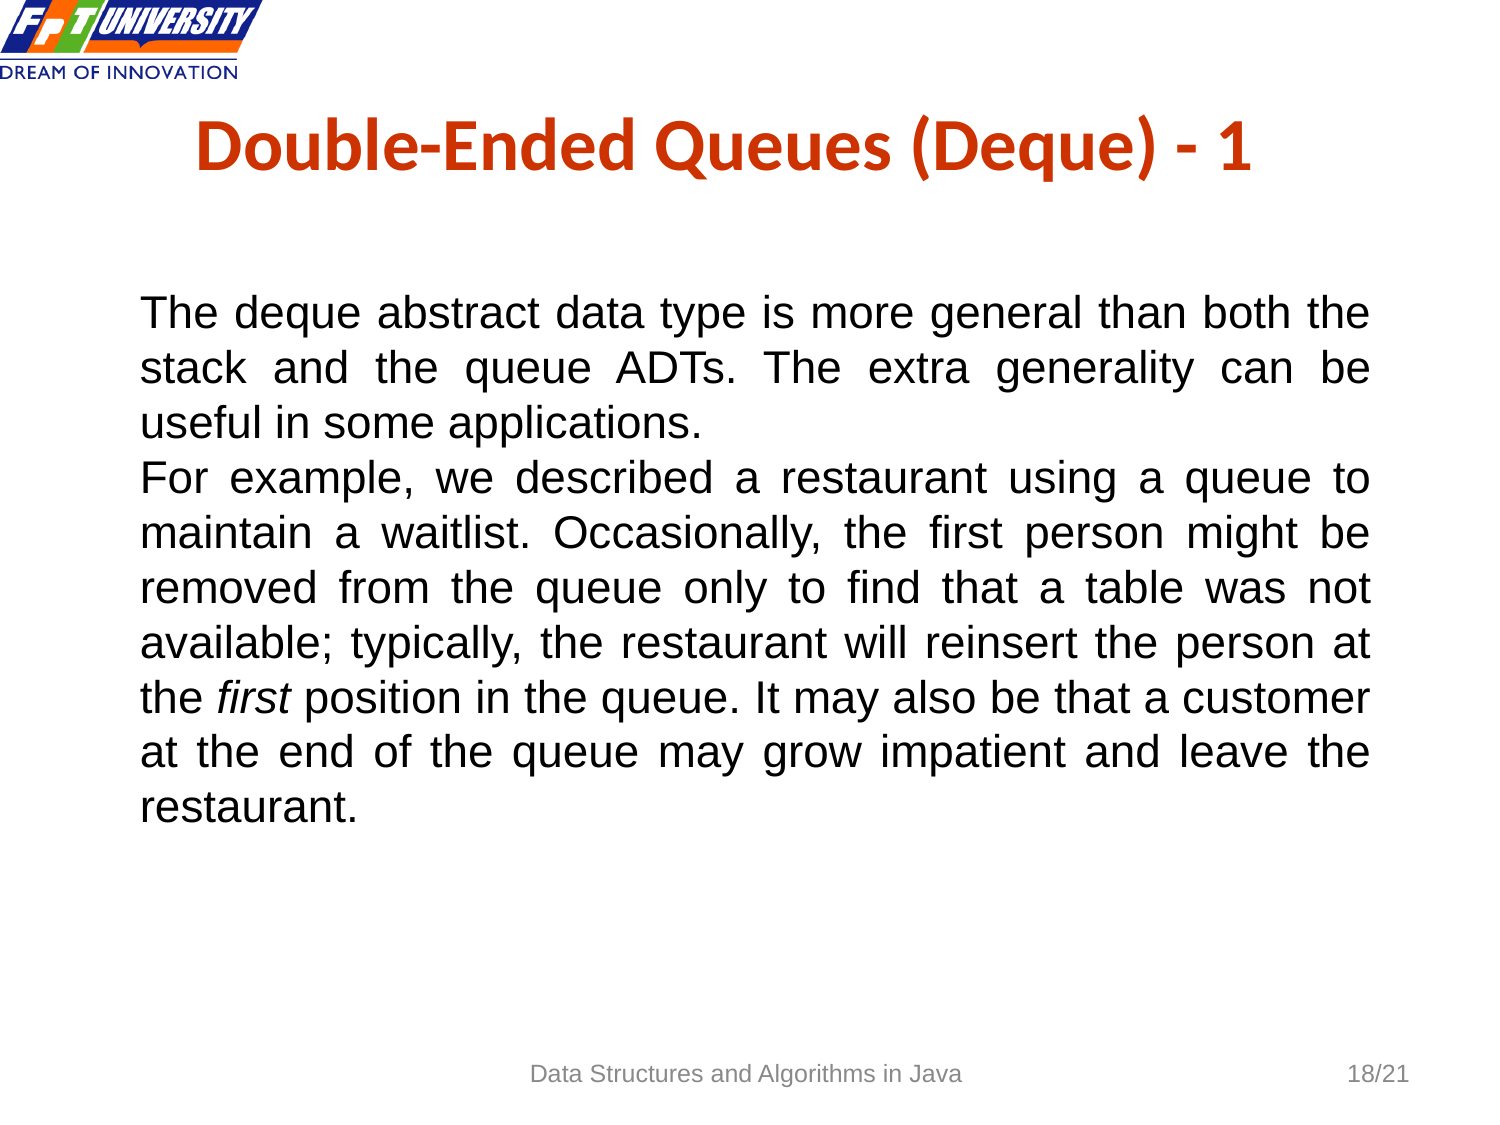

# Double-Ended Queues (Deque) - 1
 18
The deque abstract data type is more general than both the stack and the queue ADTs. The extra generality can be useful in some applications.
For example, we described a restaurant using a queue to maintain a waitlist. Occasionally, the first person might be removed from the queue only to find that a table was not available; typically, the restaurant will reinsert the person at the first position in the queue. It may also be that a customer at the end of the queue may grow impatient and leave the restaurant.
Data Structures and Algorithms in Java
18/21